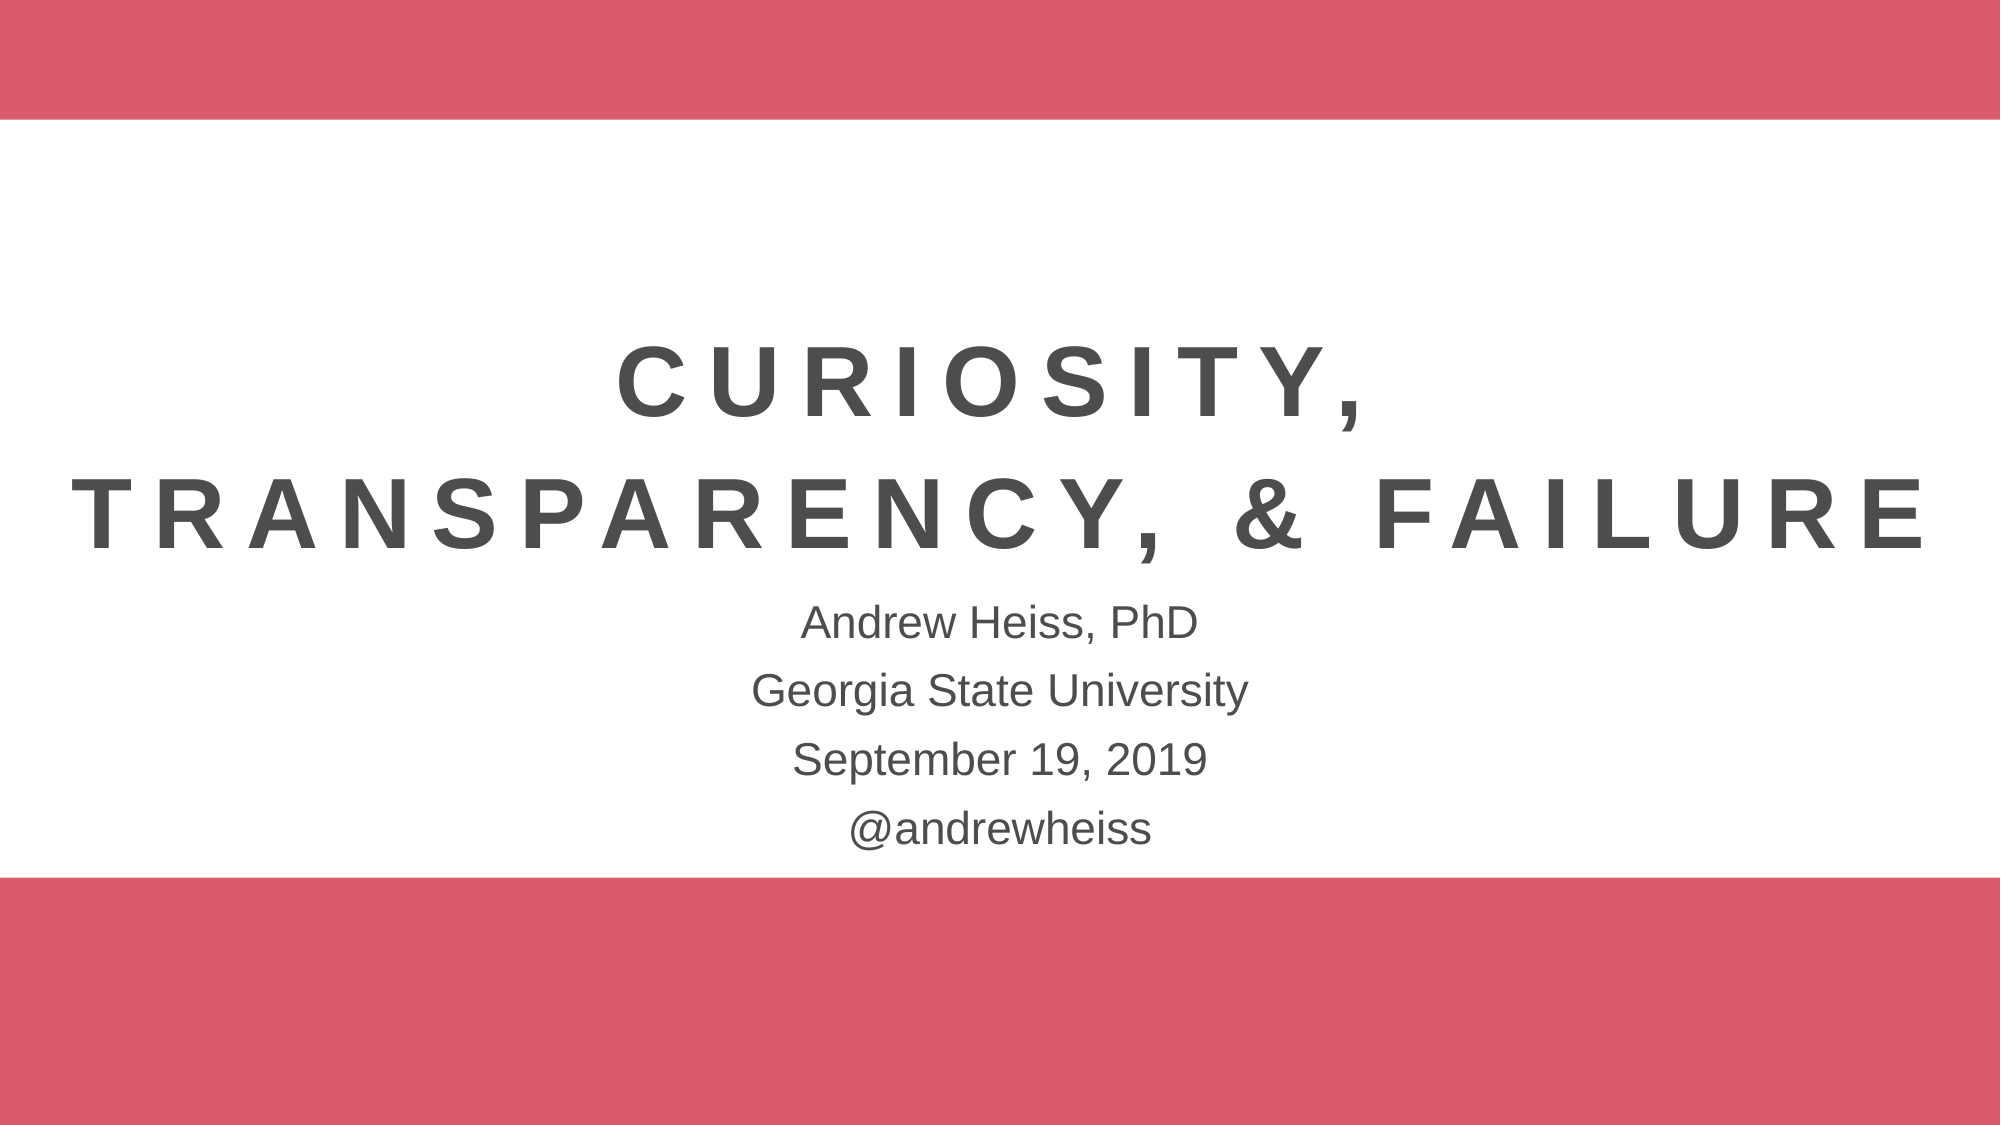

# CURIOSITY, TRANSPARENCY, & FAILURE
Andrew Heiss, PhD
Georgia State University
September 19, 2019
@andrewheiss